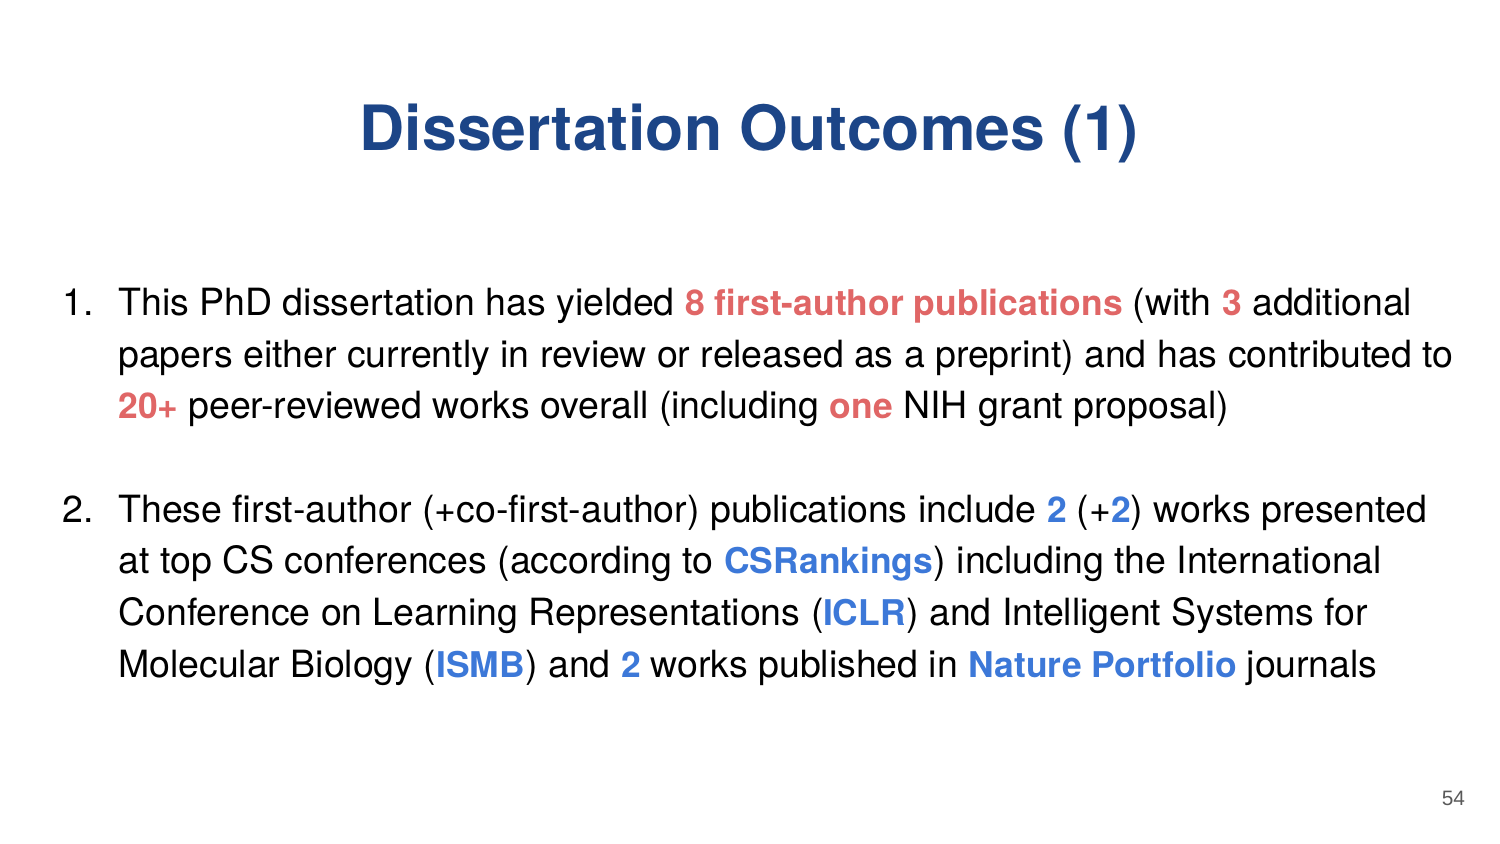

# Dissertation Outcomes (1)
This PhD dissertation has yielded 8 first-author publications (with 3 additional papers either currently in review or released as a preprint) and has contributed to 20+ peer-reviewed works overall (including one NIH grant proposal)

These first-author (+co-first-author) publications include 2 (+2) works presented at top CS conferences (according to CSRankings) including the International Conference on Learning Representations (ICLR) and Intelligent Systems for Molecular Biology (ISMB) and 2 works published in Nature Portfolio journals
54